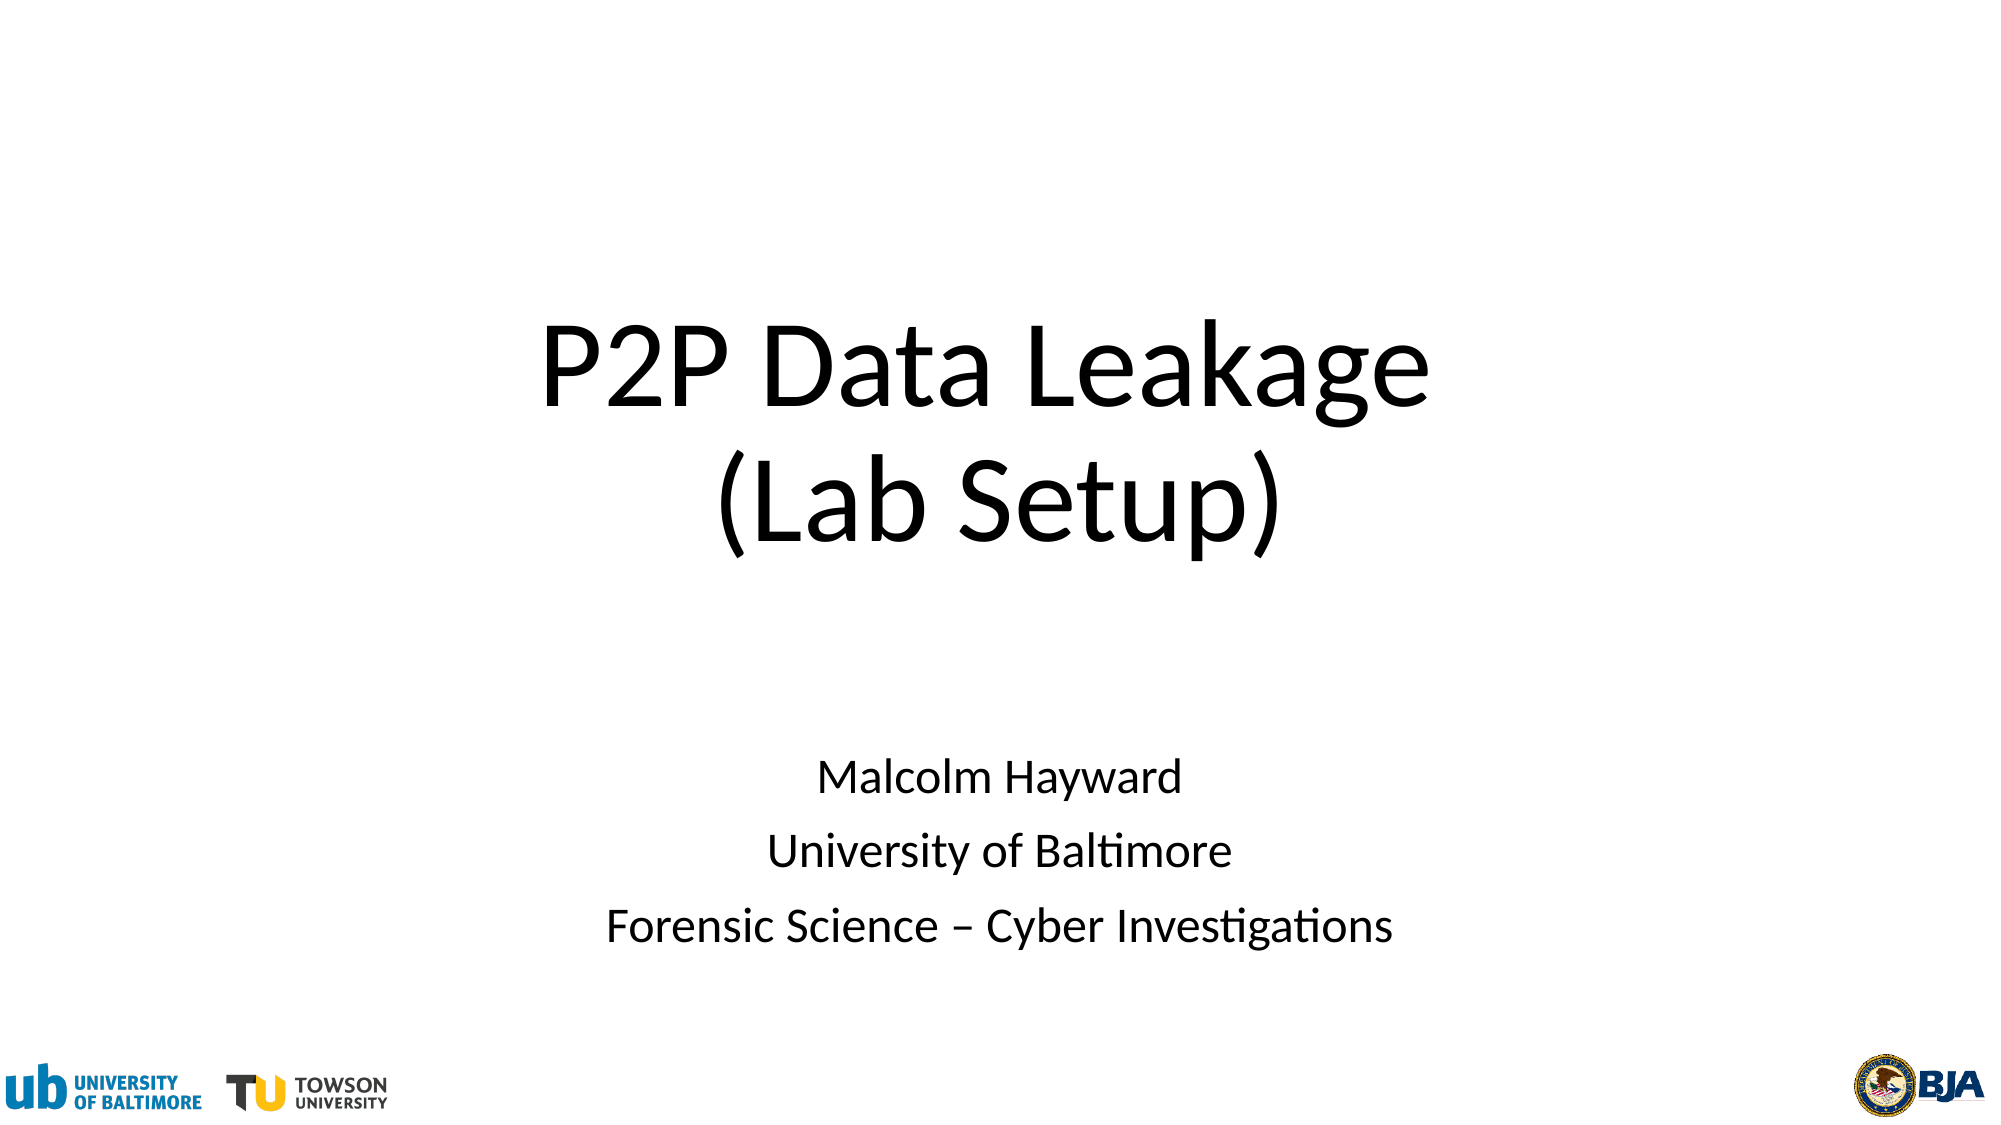

# P2P Data Leakage (Lab Setup)
Malcolm Hayward
University of Baltimore
Forensic Science – Cyber Investigations